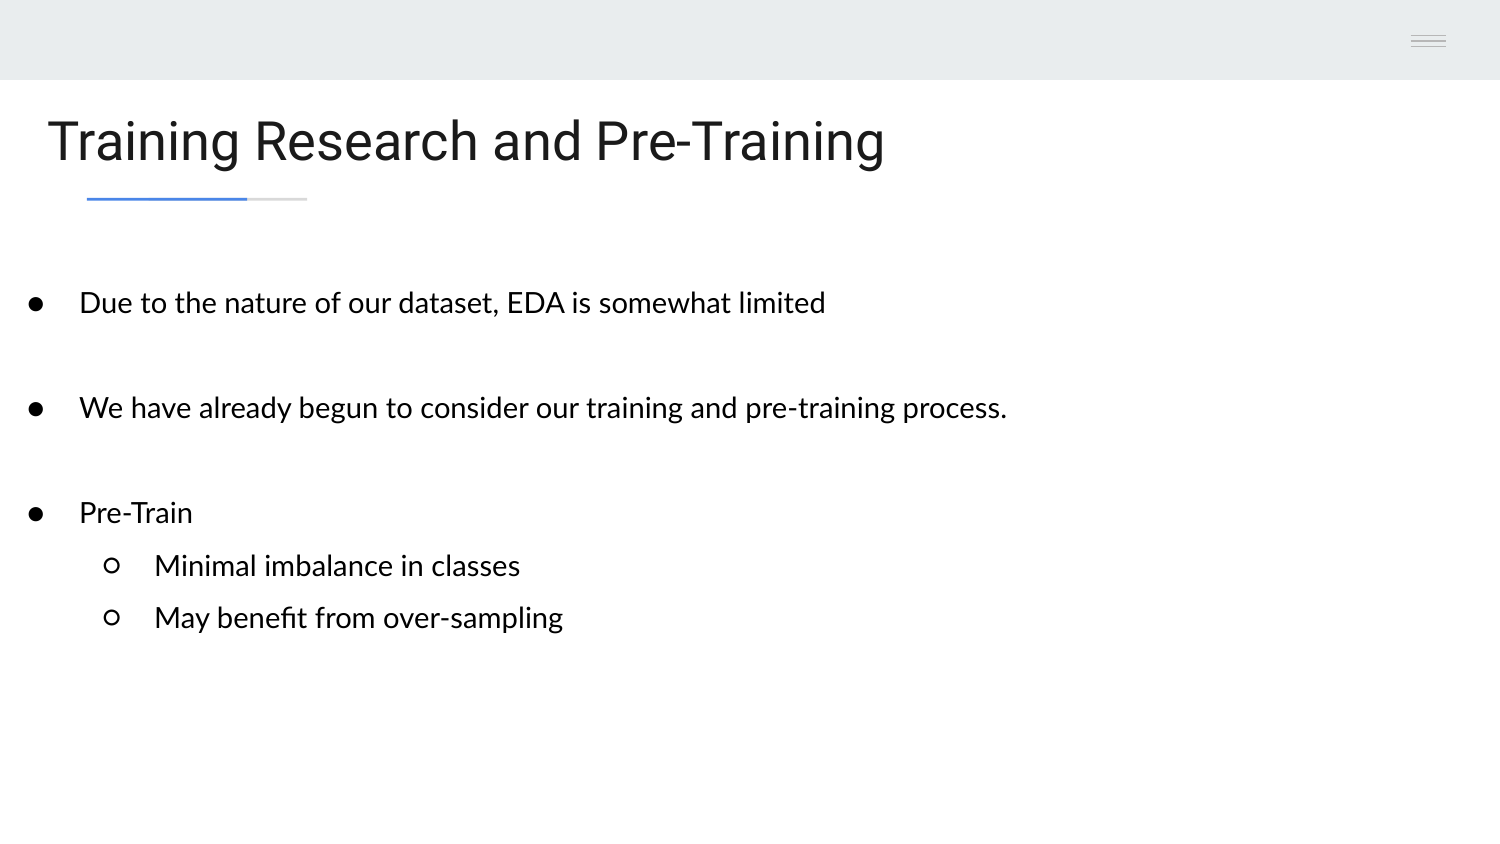

# Training Research and Pre-Training

Due to the nature of our dataset, EDA is somewhat limited

We have already begun to consider our training and pre-training process.

Pre-Train
Minimal imbalance in classes
May benefit from over-sampling